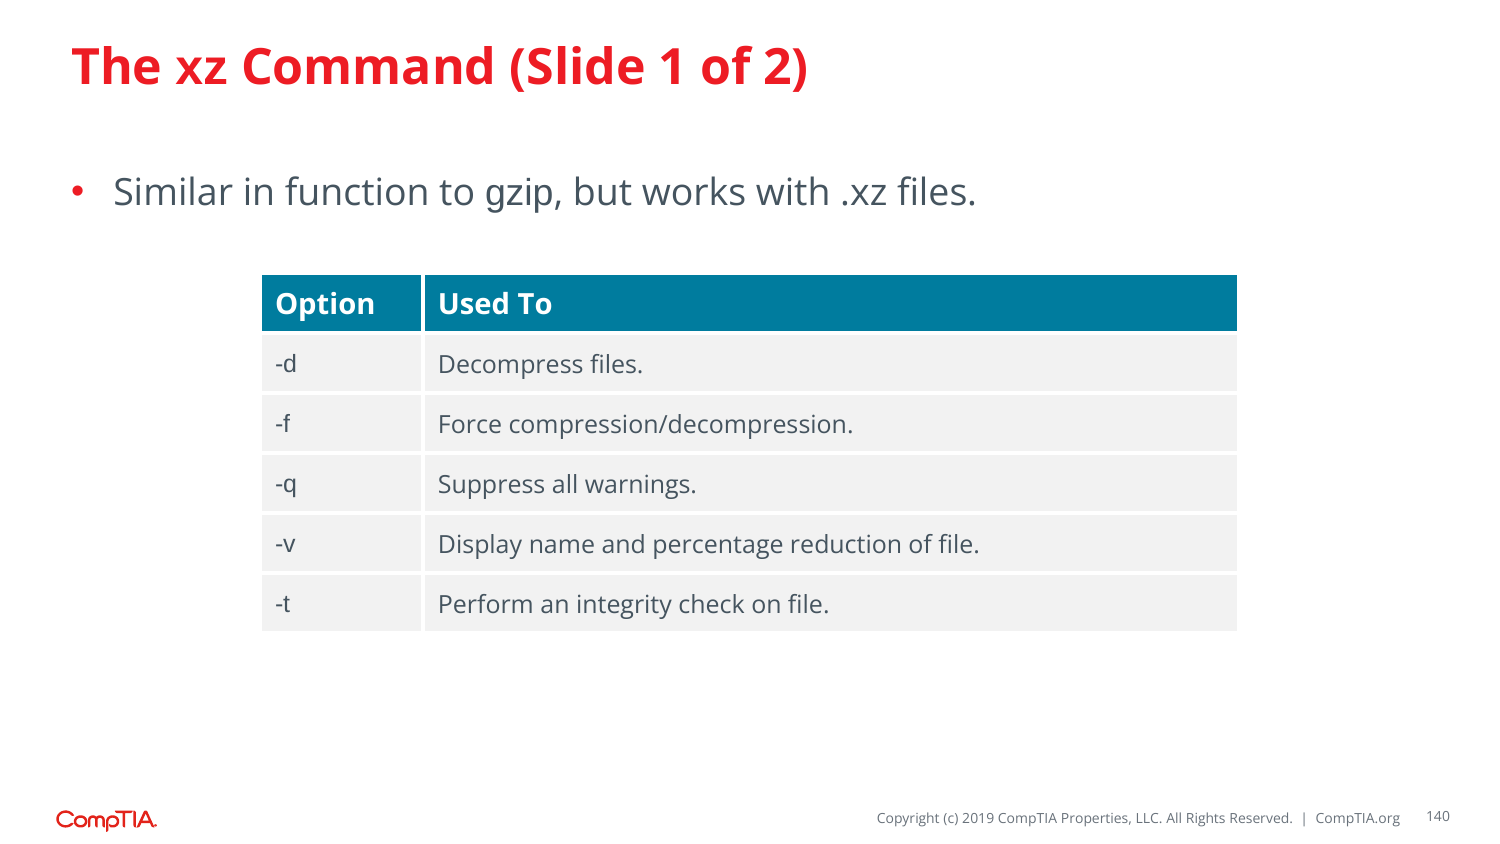

# The xz Command (Slide 1 of 2)
Similar in function to gzip, but works with .xz files.
| Option | Used To |
| --- | --- |
| -d | Decompress files. |
| -f | Force compression/decompression. |
| -q | Suppress all warnings. |
| -v | Display name and percentage reduction of file. |
| -t | Perform an integrity check on file. |
140